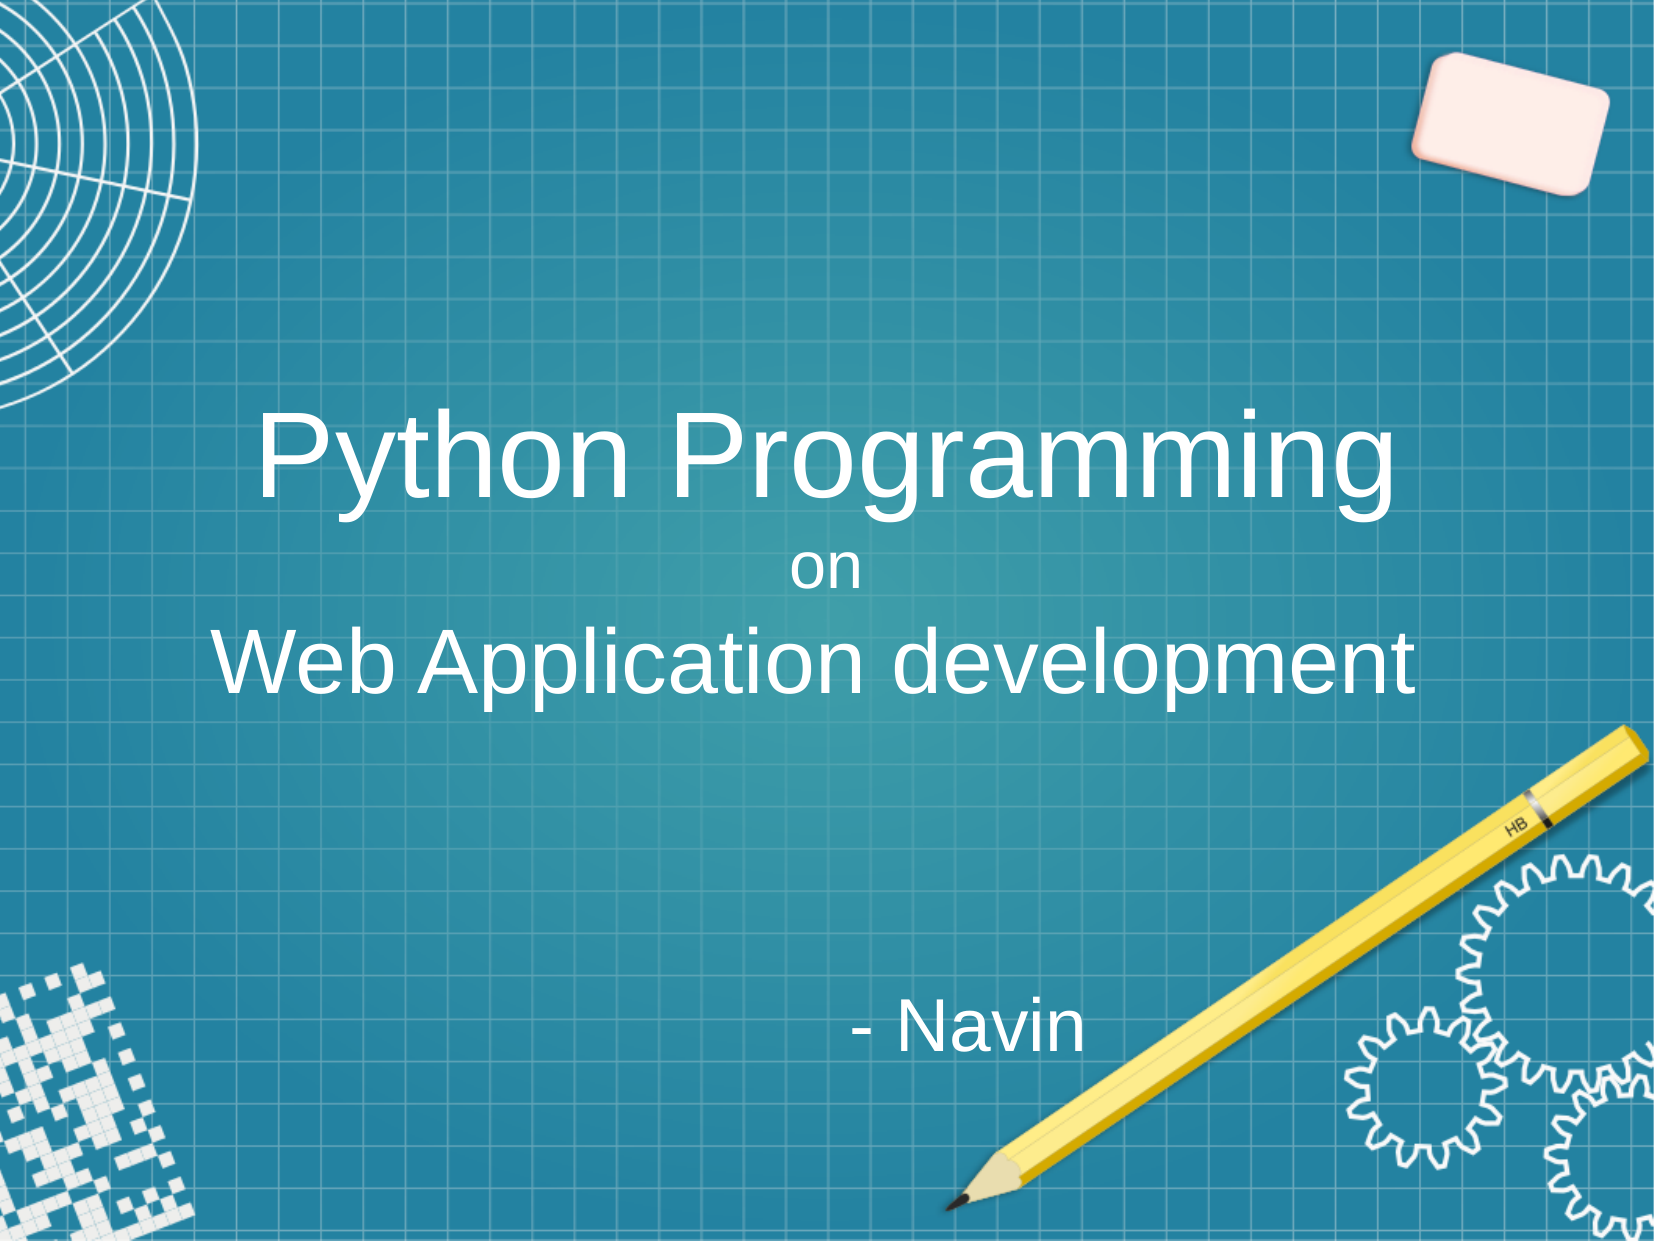

Python Programming
on
Web Application development

- Navin